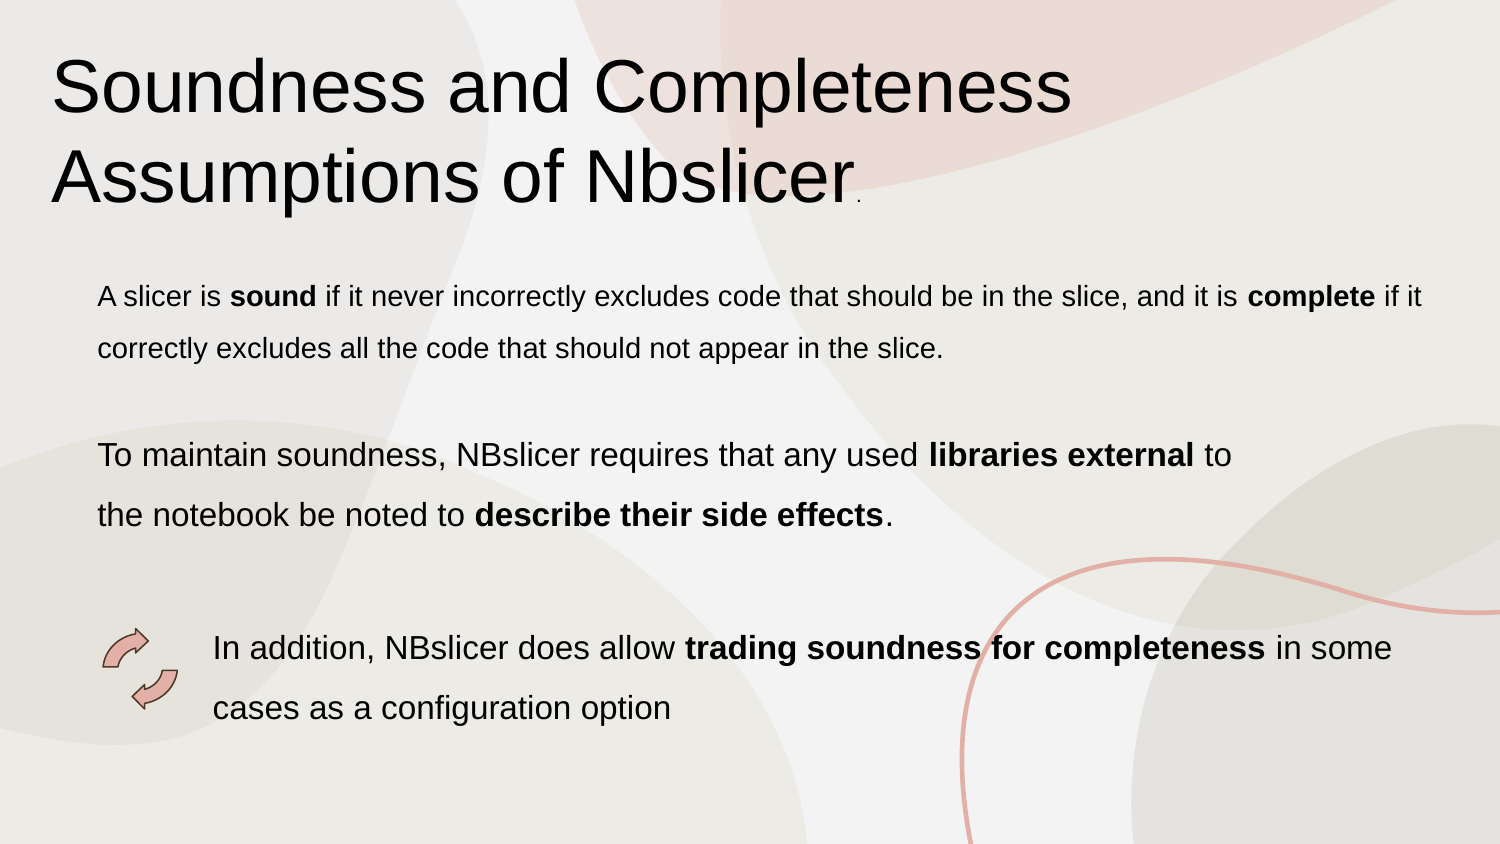

Soundness and Completeness Assumptions of Nbslicer.
A slicer is sound if it never incorrectly excludes code that should be in the slice, and it is complete if it correctly excludes all the code that should not appear in the slice.
To maintain soundness, NBslicer requires that any used libraries external to the notebook be noted to describe their side effects.
In addition, NBslicer does allow trading soundness for completeness in some cases as a configuration option